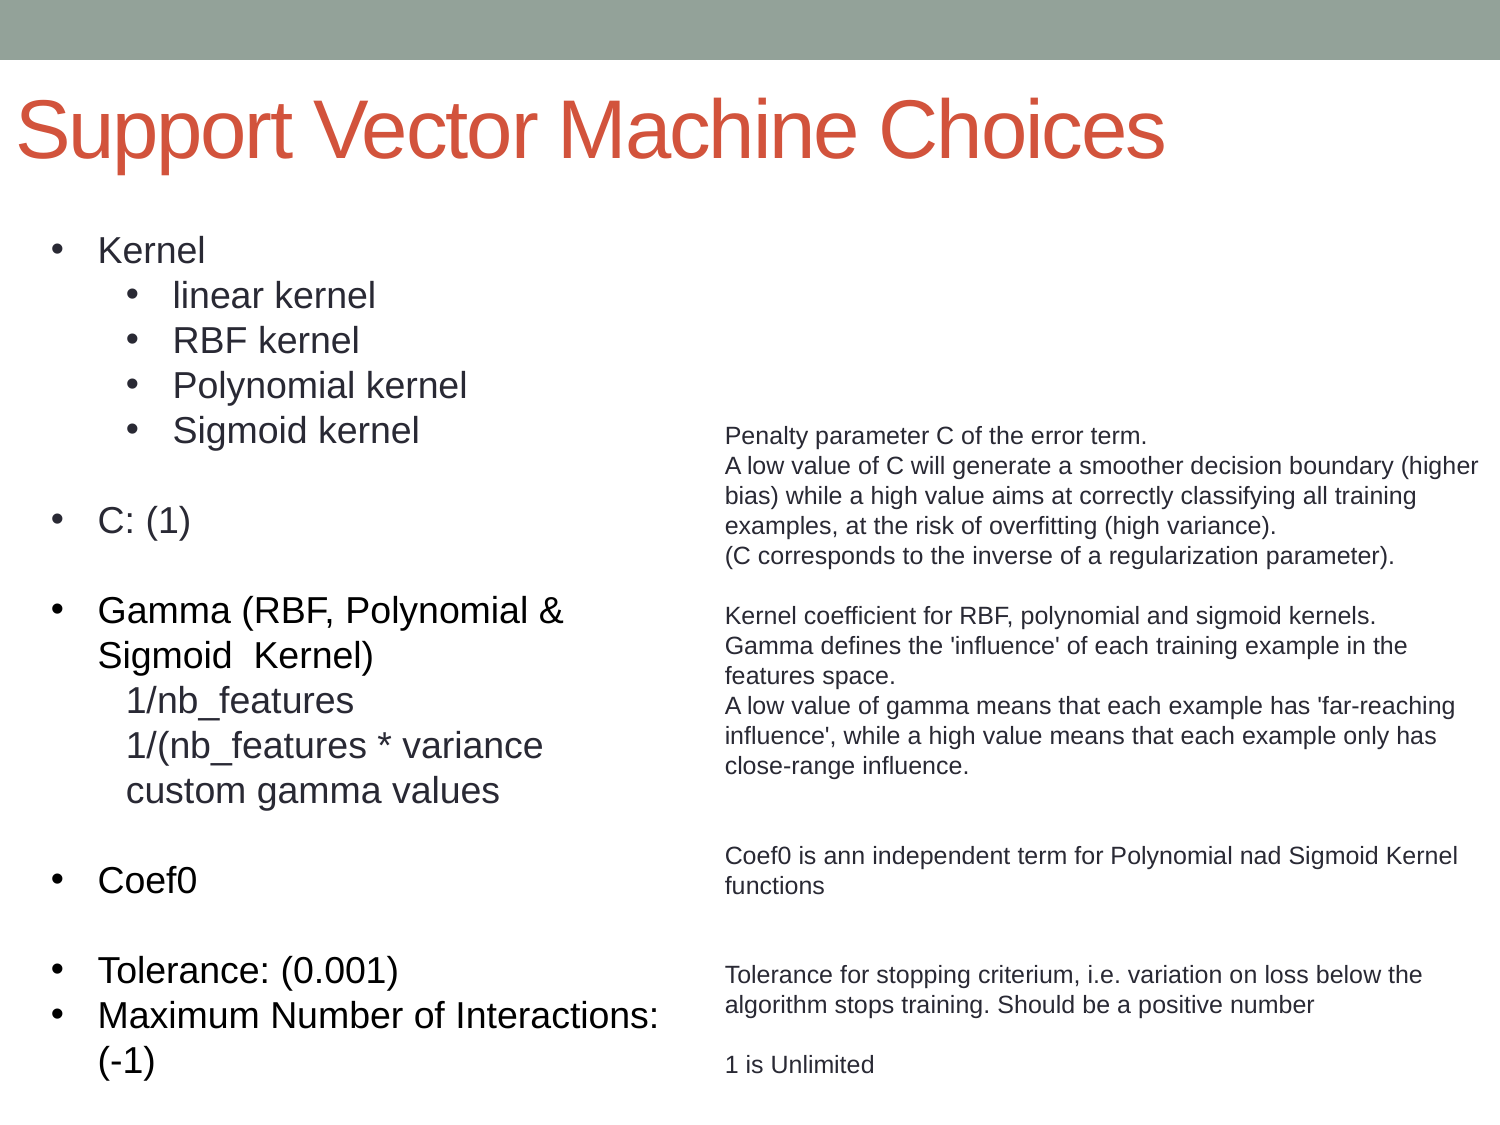

# Support Vector Machine Choices

Kernel
linear kernel
RBF kernel
Polynomial kernel
Sigmoid kernel

C: (1)

Gamma (RBF, Polynomial & Sigmoid  Kernel)
1/nb_features
1/(nb_features * variance
custom gamma values

Coef0

Tolerance: (0.001)
Maximum Number of Interactions: (-1)

Penalty parameter C of the error term.
A low value of C will generate a smoother decision boundary (higher bias) while a high value aims at correctly classifying all training examples, at the risk of overfitting (high variance).
(C corresponds to the inverse of a regularization parameter).

Kernel coefficient for RBF, polynomial and sigmoid kernels.
Gamma defines the 'influence' of each training example in the features space.
A low value of gamma means that each example has 'far-reaching influence', while a high value means that each example only has close-range influence.

Coef0 is ann independent term for Polynomial nad Sigmoid Kernel functions

Tolerance for stopping criterium, i.e. variation on loss below the algorithm stops training. Should be a positive number

1 is Unlimited